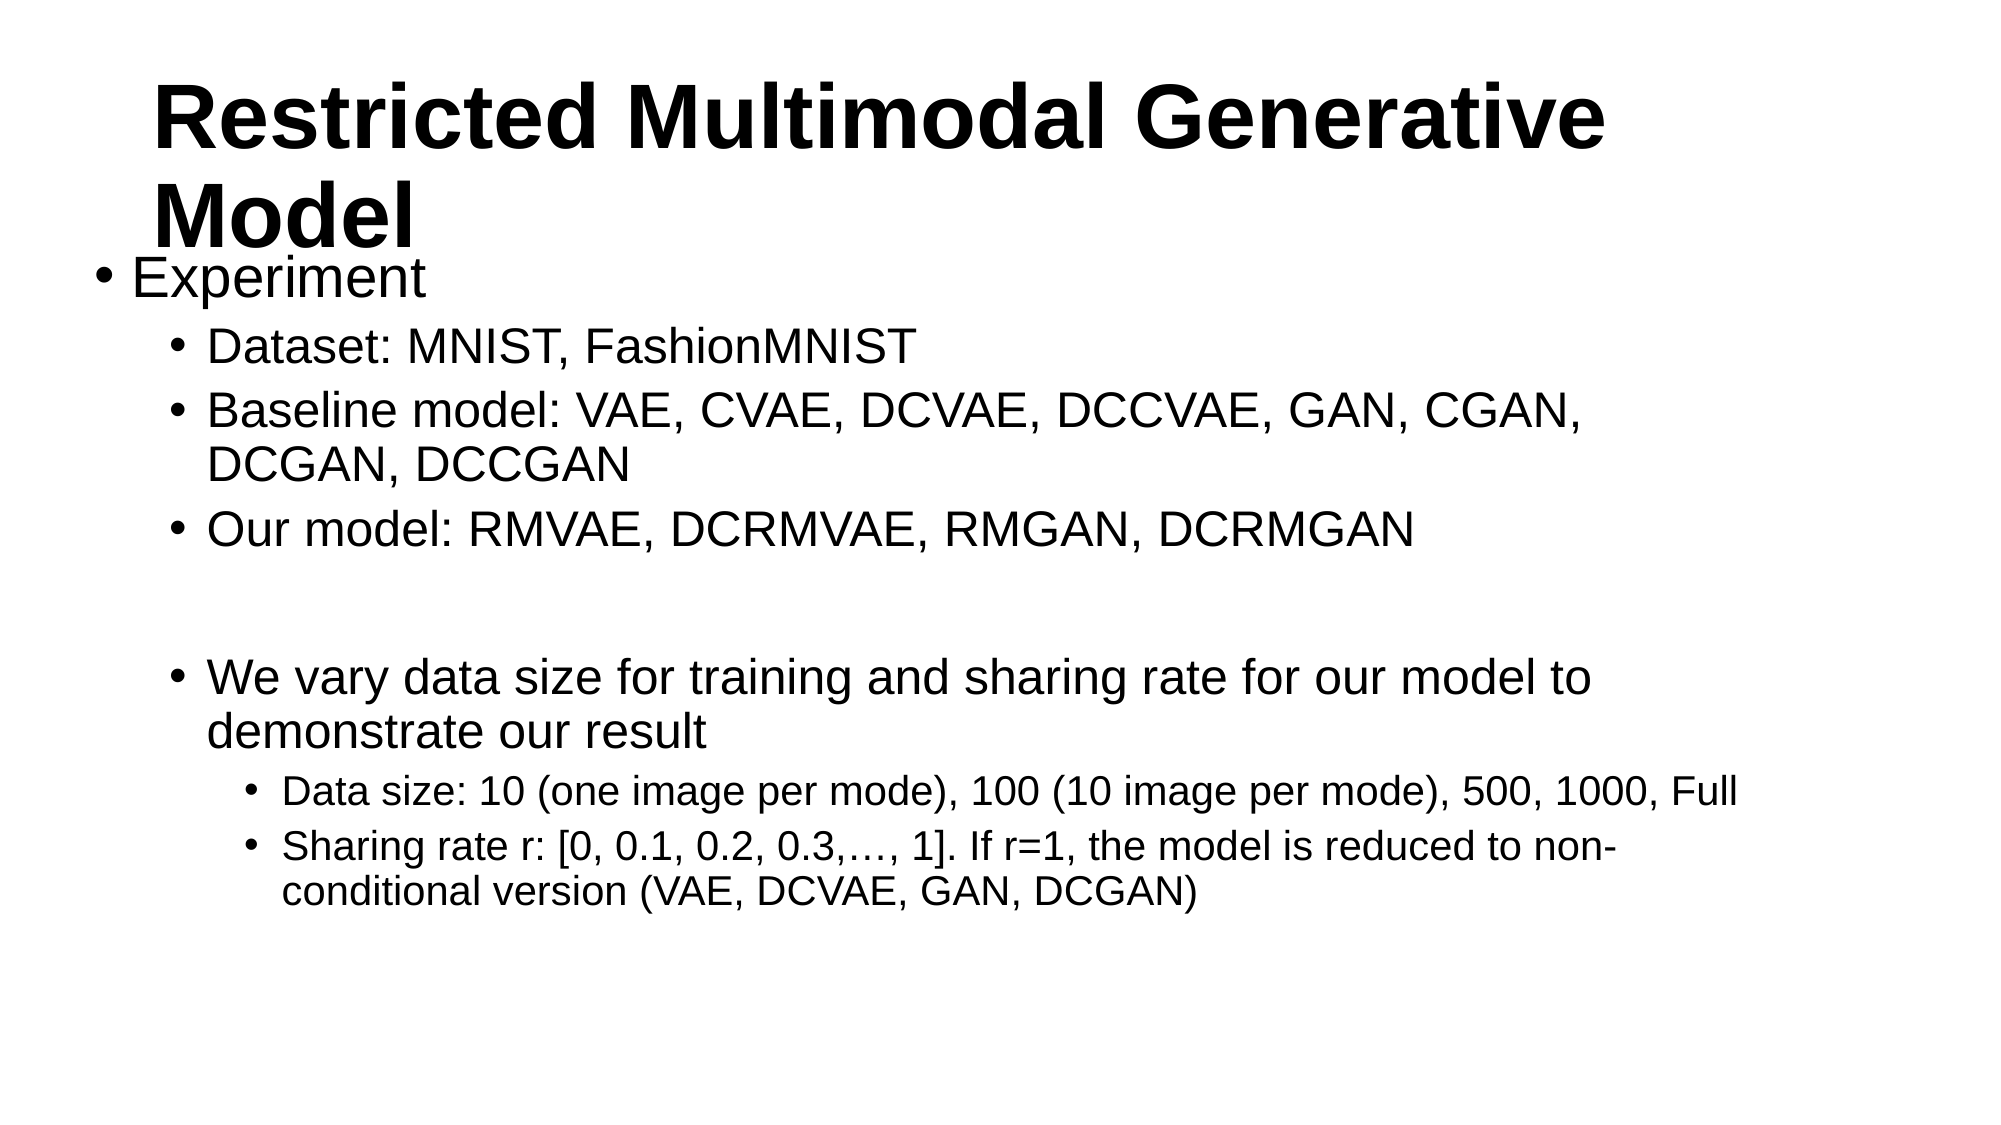

# Restricted Multimodal Generative Model
Experiment
Dataset: MNIST, FashionMNIST
Baseline model: VAE, CVAE, DCVAE, DCCVAE, GAN, CGAN, DCGAN, DCCGAN
Our model: RMVAE, DCRMVAE, RMGAN, DCRMGAN

We vary data size for training and sharing rate for our model to demonstrate our result
Data size: 10 (one image per mode), 100 (10 image per mode), 500, 1000, Full
Sharing rate r: [0, 0.1, 0.2, 0.3,…, 1]. If r=1, the model is reduced to non-conditional version (VAE, DCVAE, GAN, DCGAN)